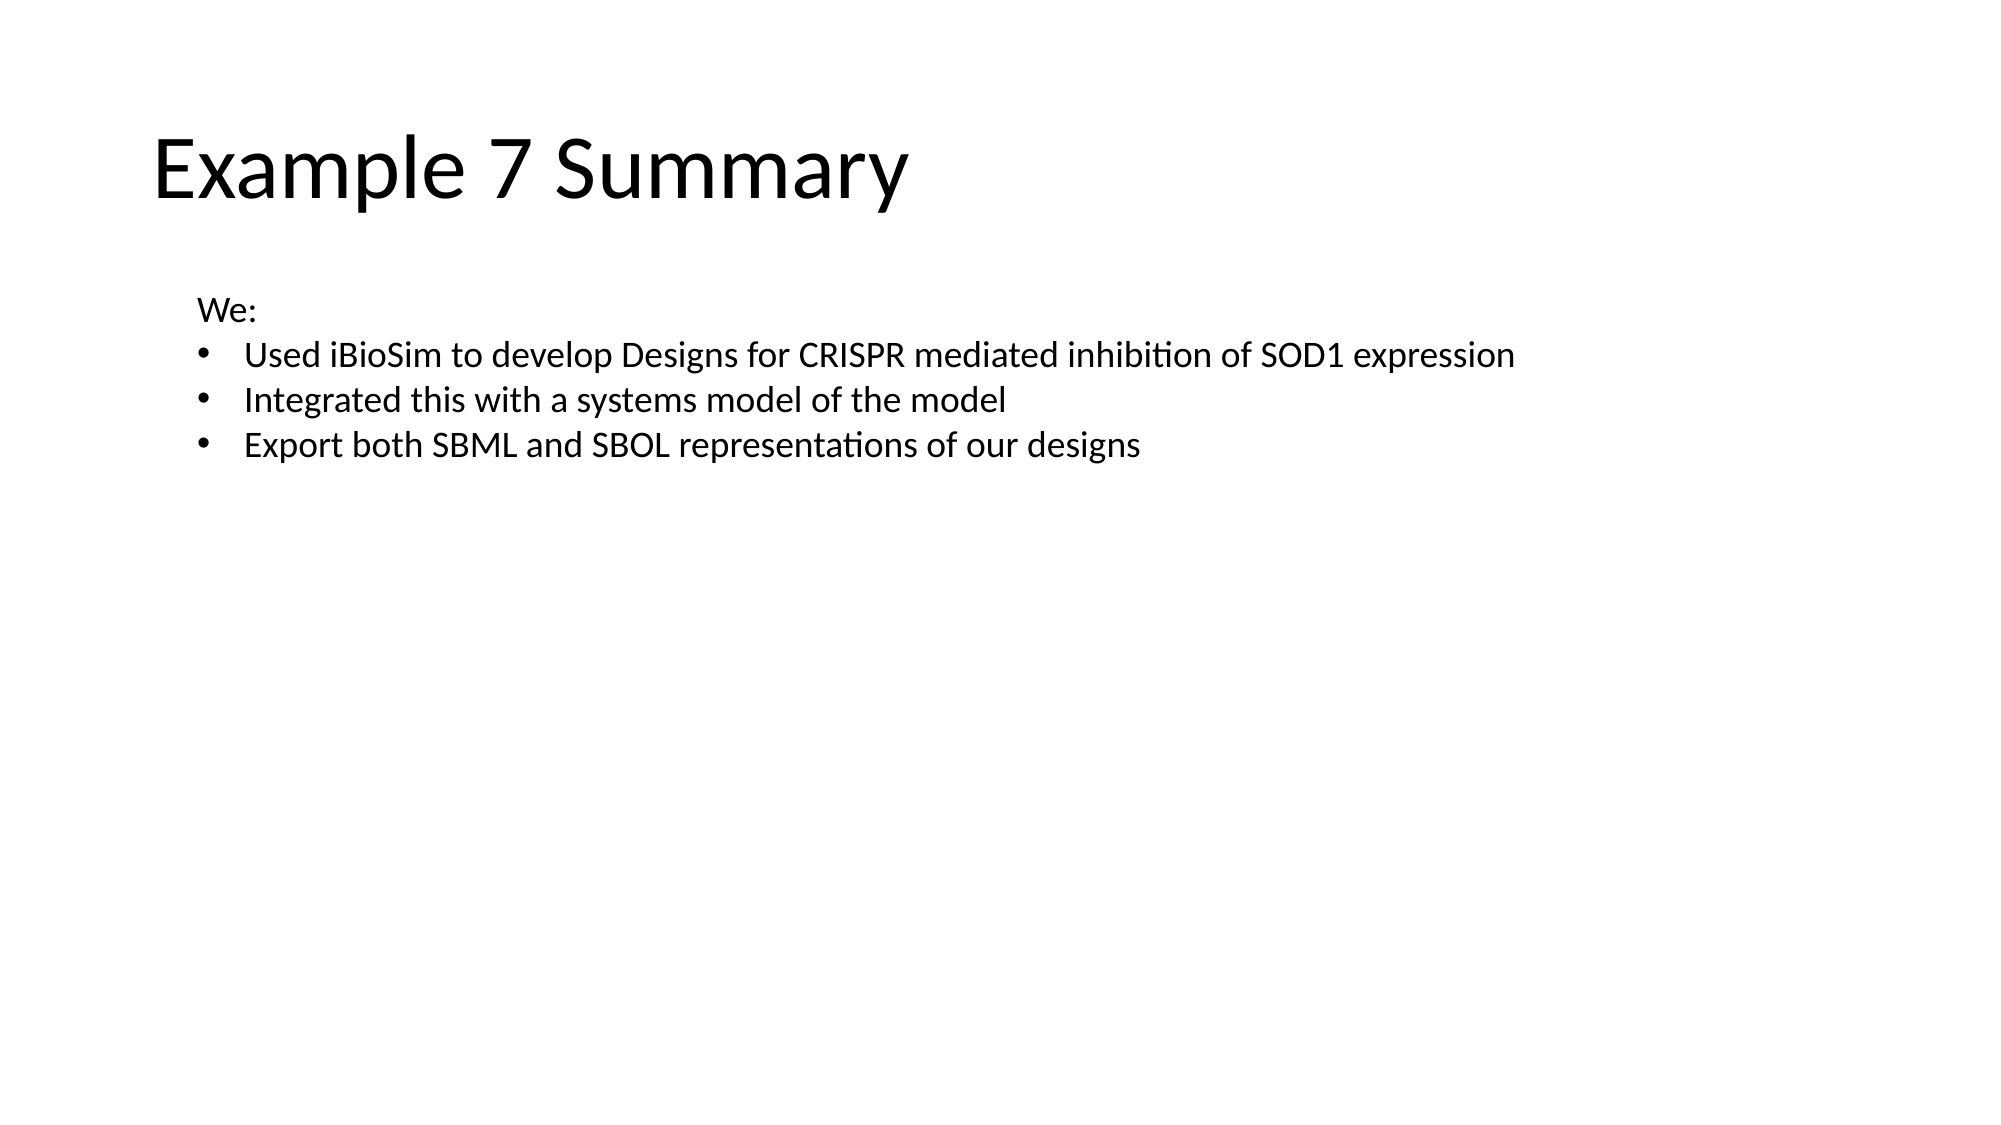

# Example 7 Summary
We:
Used iBioSim to develop Designs for CRISPR mediated inhibition of SOD1 expression
Integrated this with a systems model of the model
Export both SBML and SBOL representations of our designs